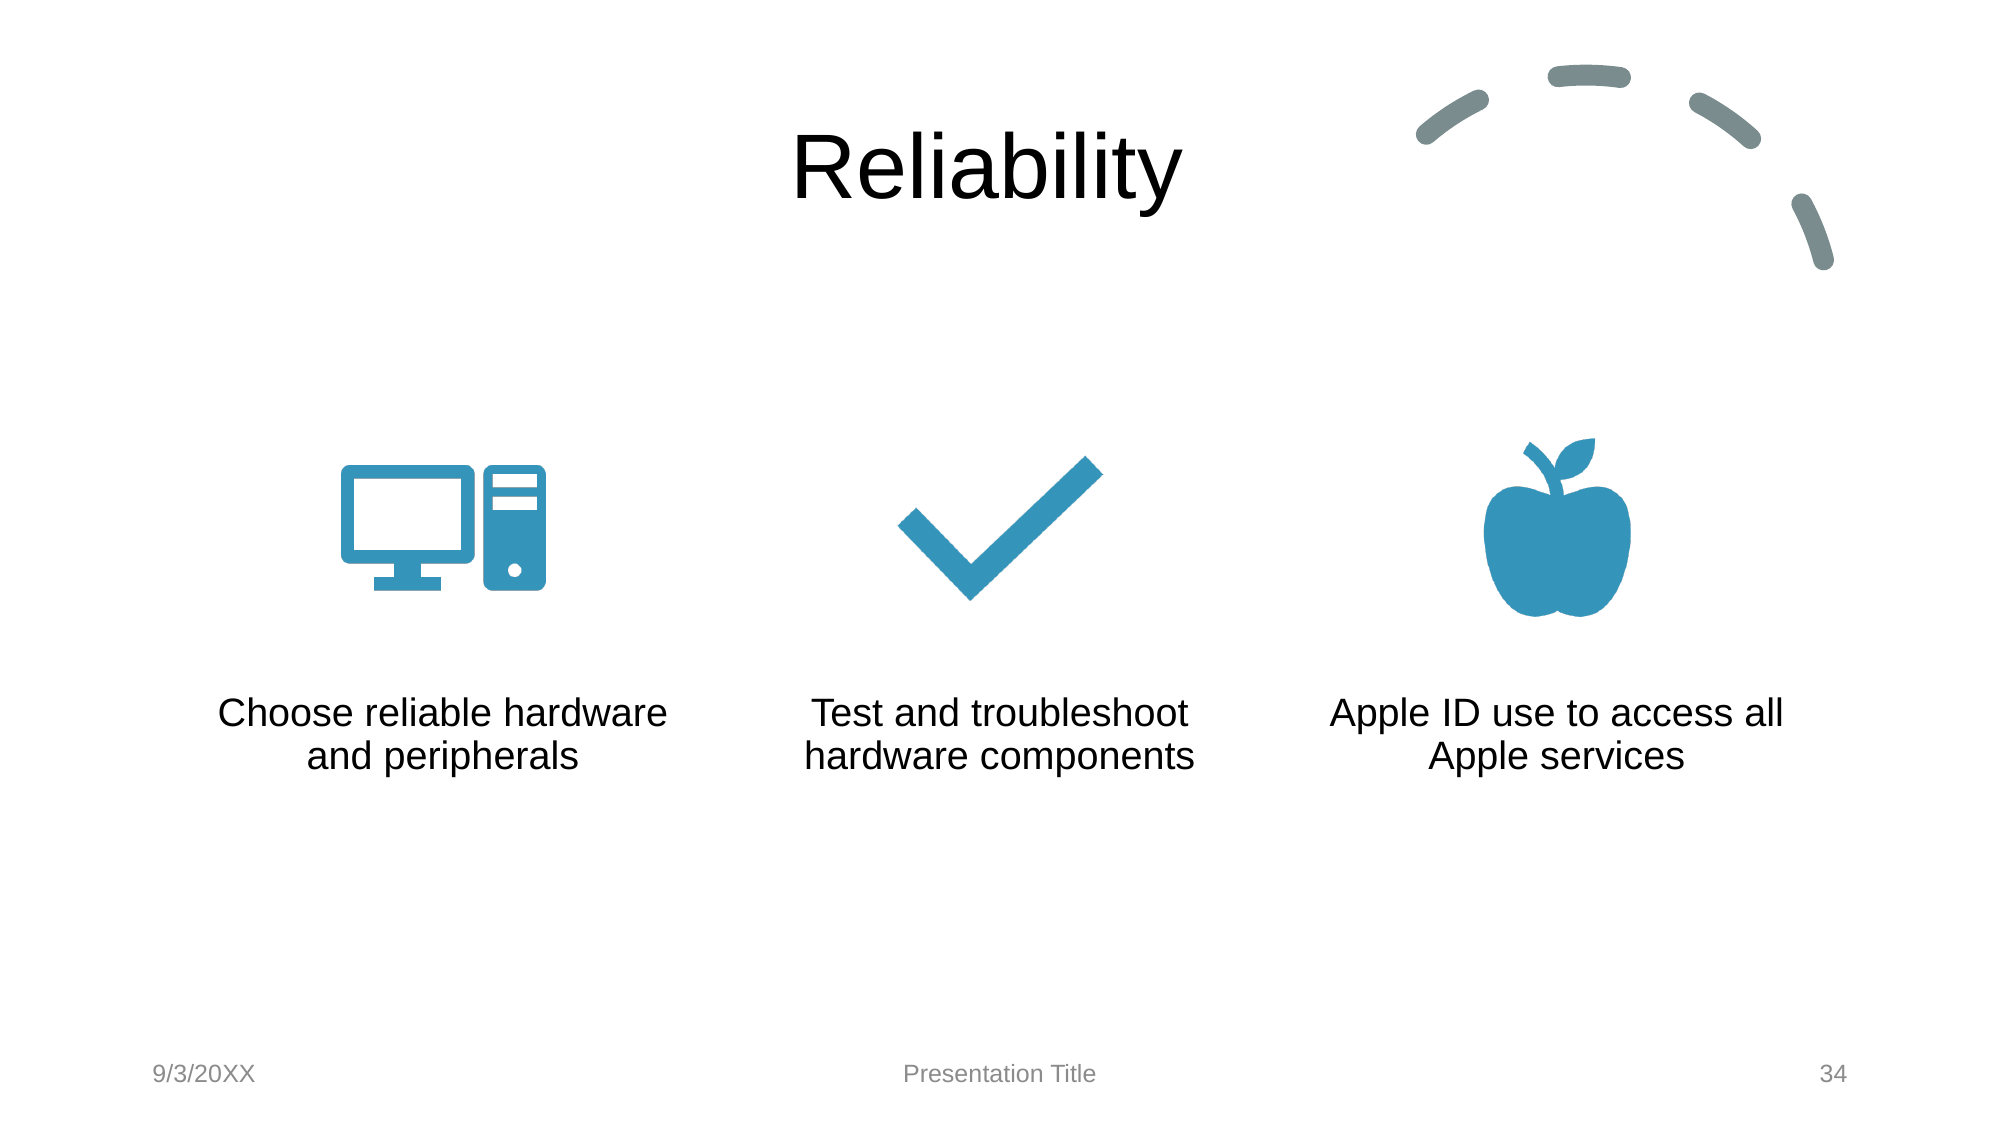

# Reliability

Choose reliable hardware and peripherals
Test and troubleshoot hardware components
Apple ID use to access all Apple services
9/3/20XX
Presentation Title
34